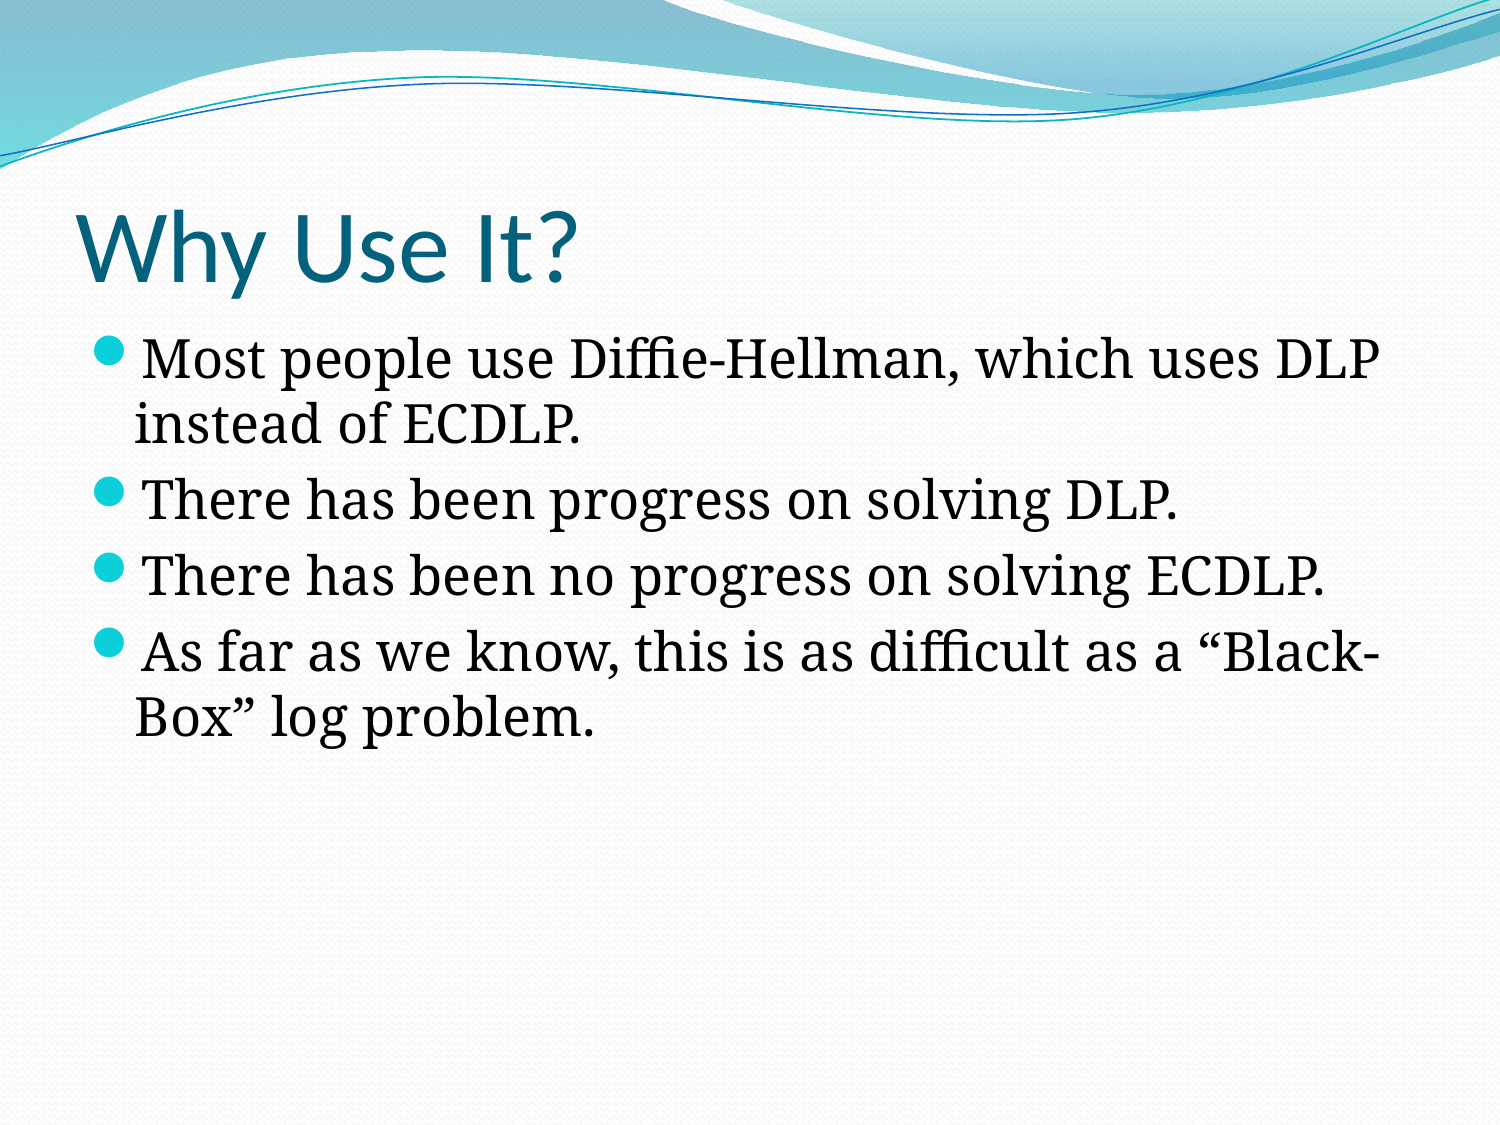

# Why Use It?
Most people use Diffie-Hellman, which uses DLP instead of ECDLP.
There has been progress on solving DLP.
There has been no progress on solving ECDLP.
As far as we know, this is as difficult as a “Black-Box” log problem.